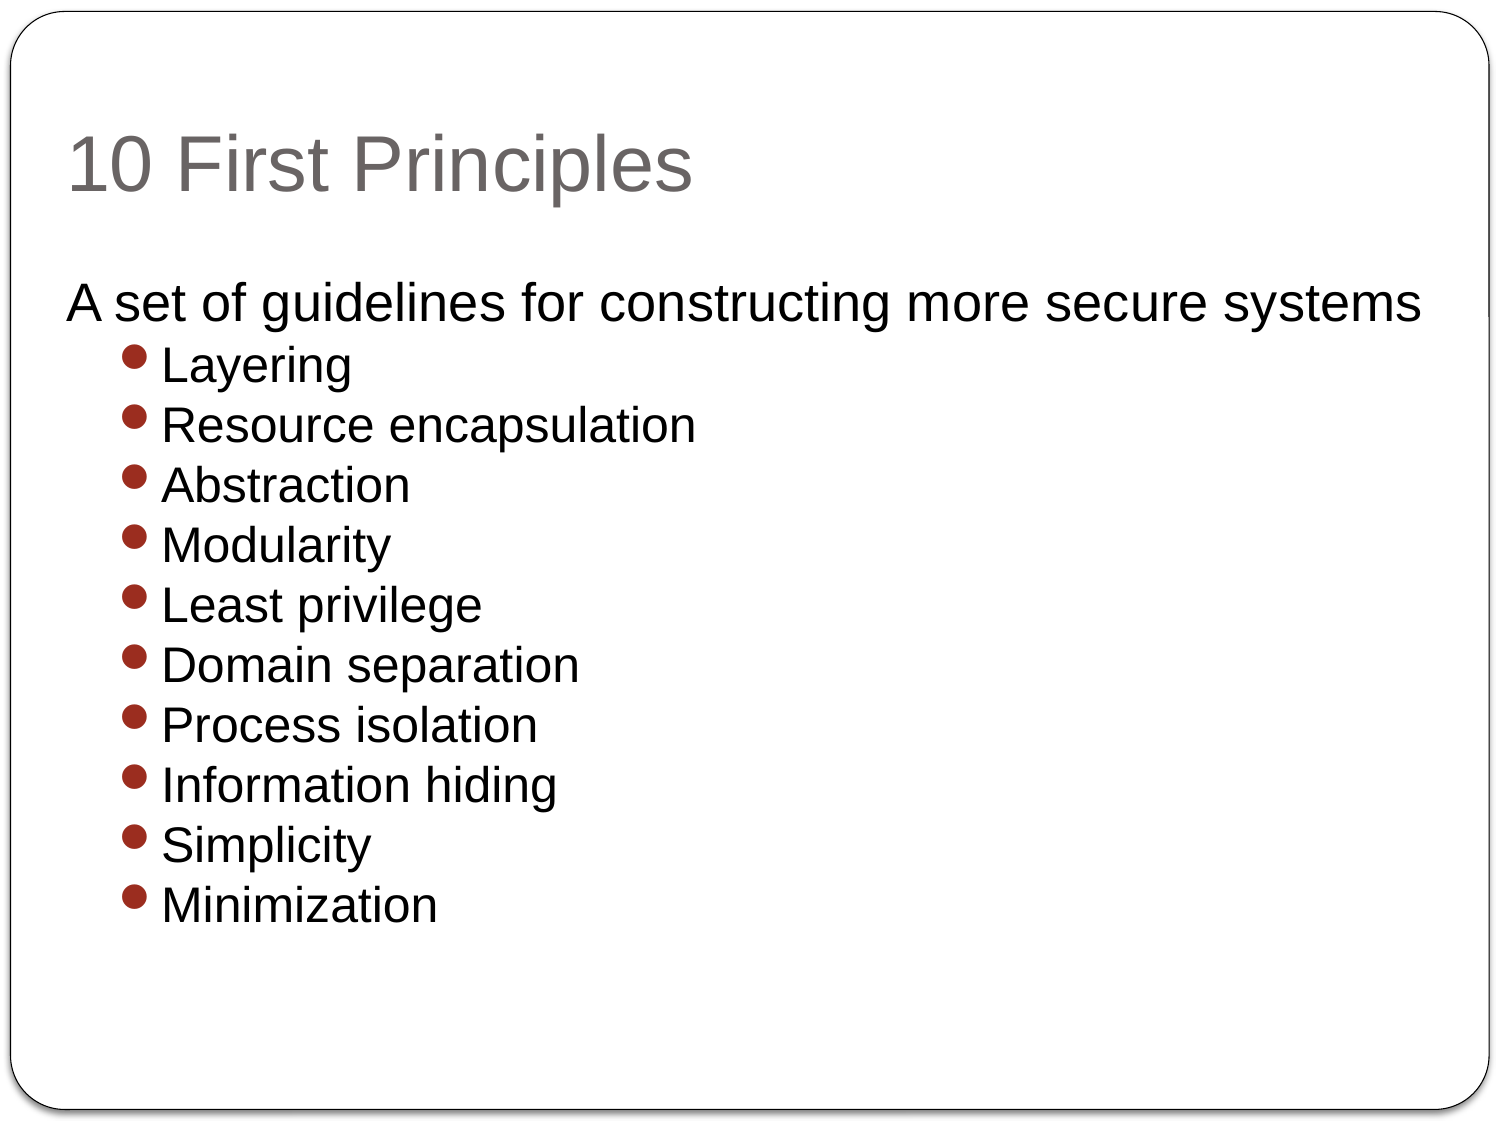

# 10 First Principles
A set of guidelines for constructing more secure systems
Layering
Resource encapsulation
Abstraction
Modularity
Least privilege
Domain separation
Process isolation
Information hiding
Simplicity
Minimization